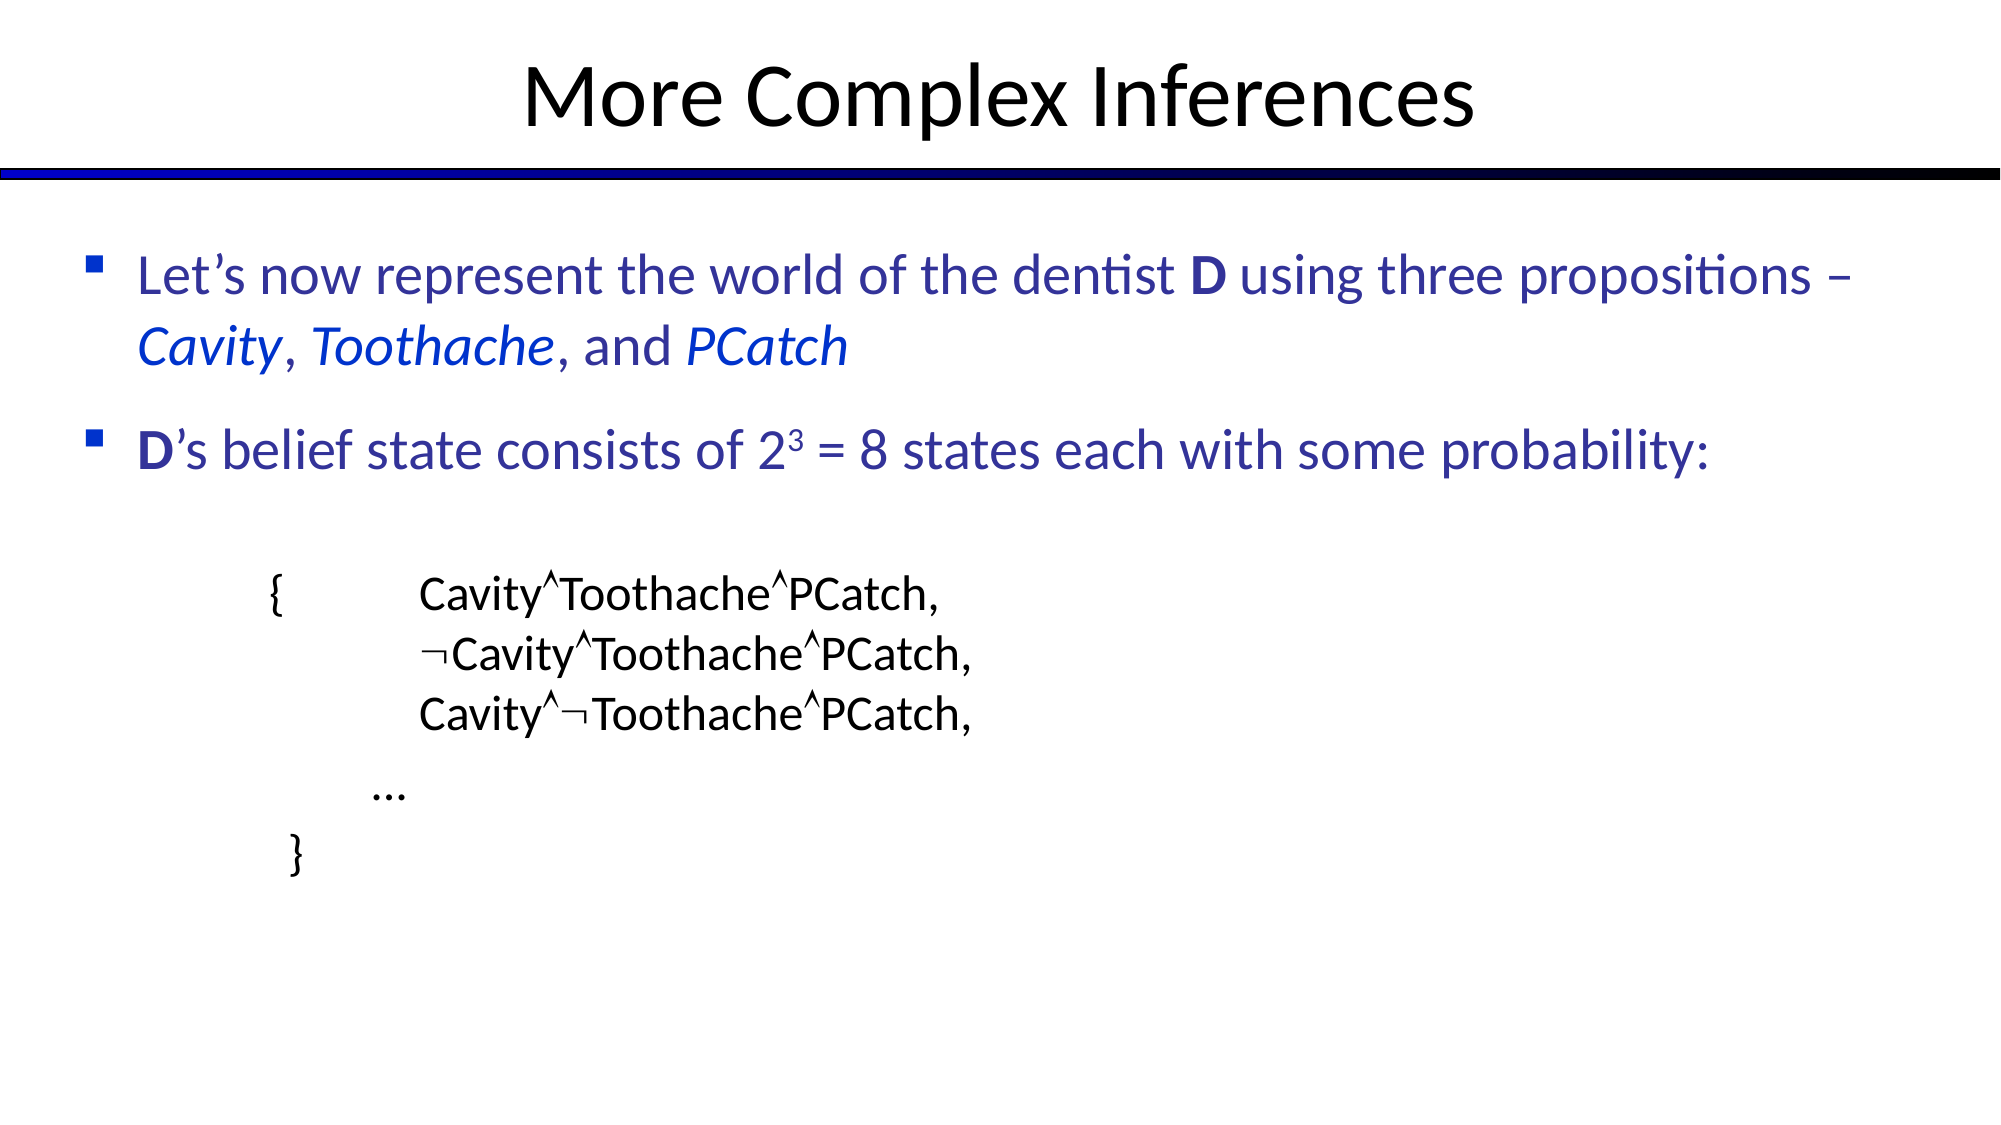

# More Complex Inferences
Let’s now represent the world of the dentist D using three propositions – Cavity, Toothache, and PCatch
D’s belief state consists of 23 = 8 states each with some probability:
	{	Cavity∧Toothache∧PCatch,
	¬Cavity∧Toothache∧PCatch,
	Cavity∧¬Toothache∧PCatch,
	         ...
     }